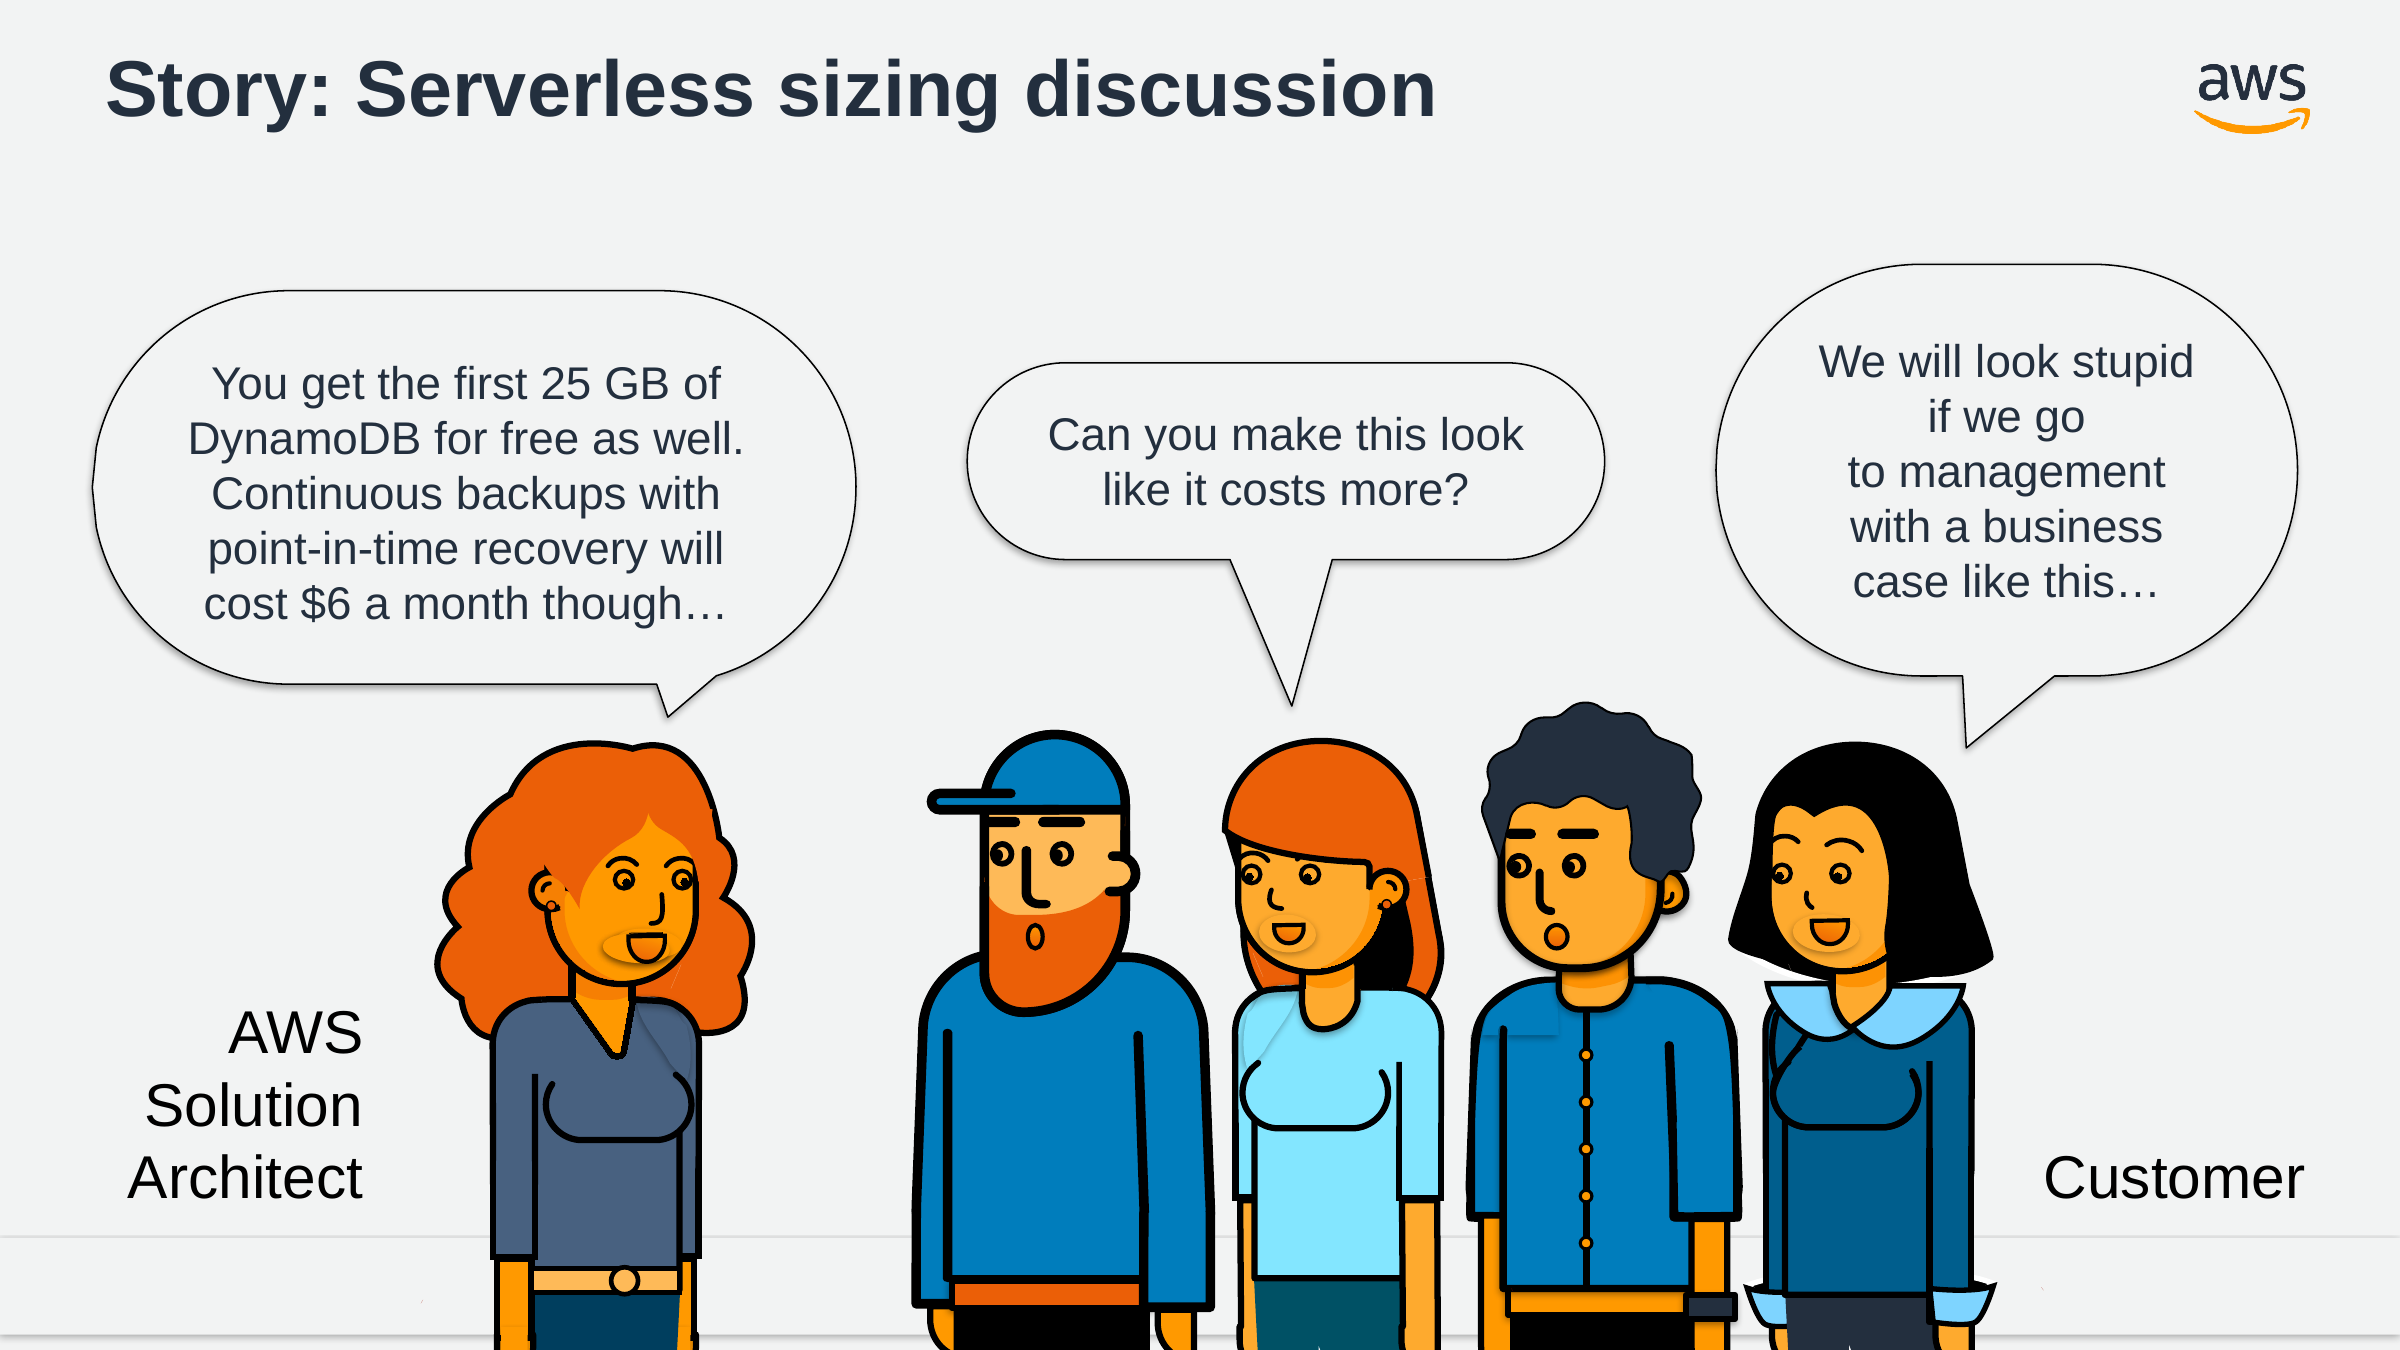

# Story: Serverless sizing discussion

We will look stupid if we go
to management with a business case like this…

You get the first 25 GB of DynamoDB for free as well. Continuous backups with point-in-time recovery will cost $6 a month though…

Can you make this look like it costs more?

AWS
Solution
Architect
Customer